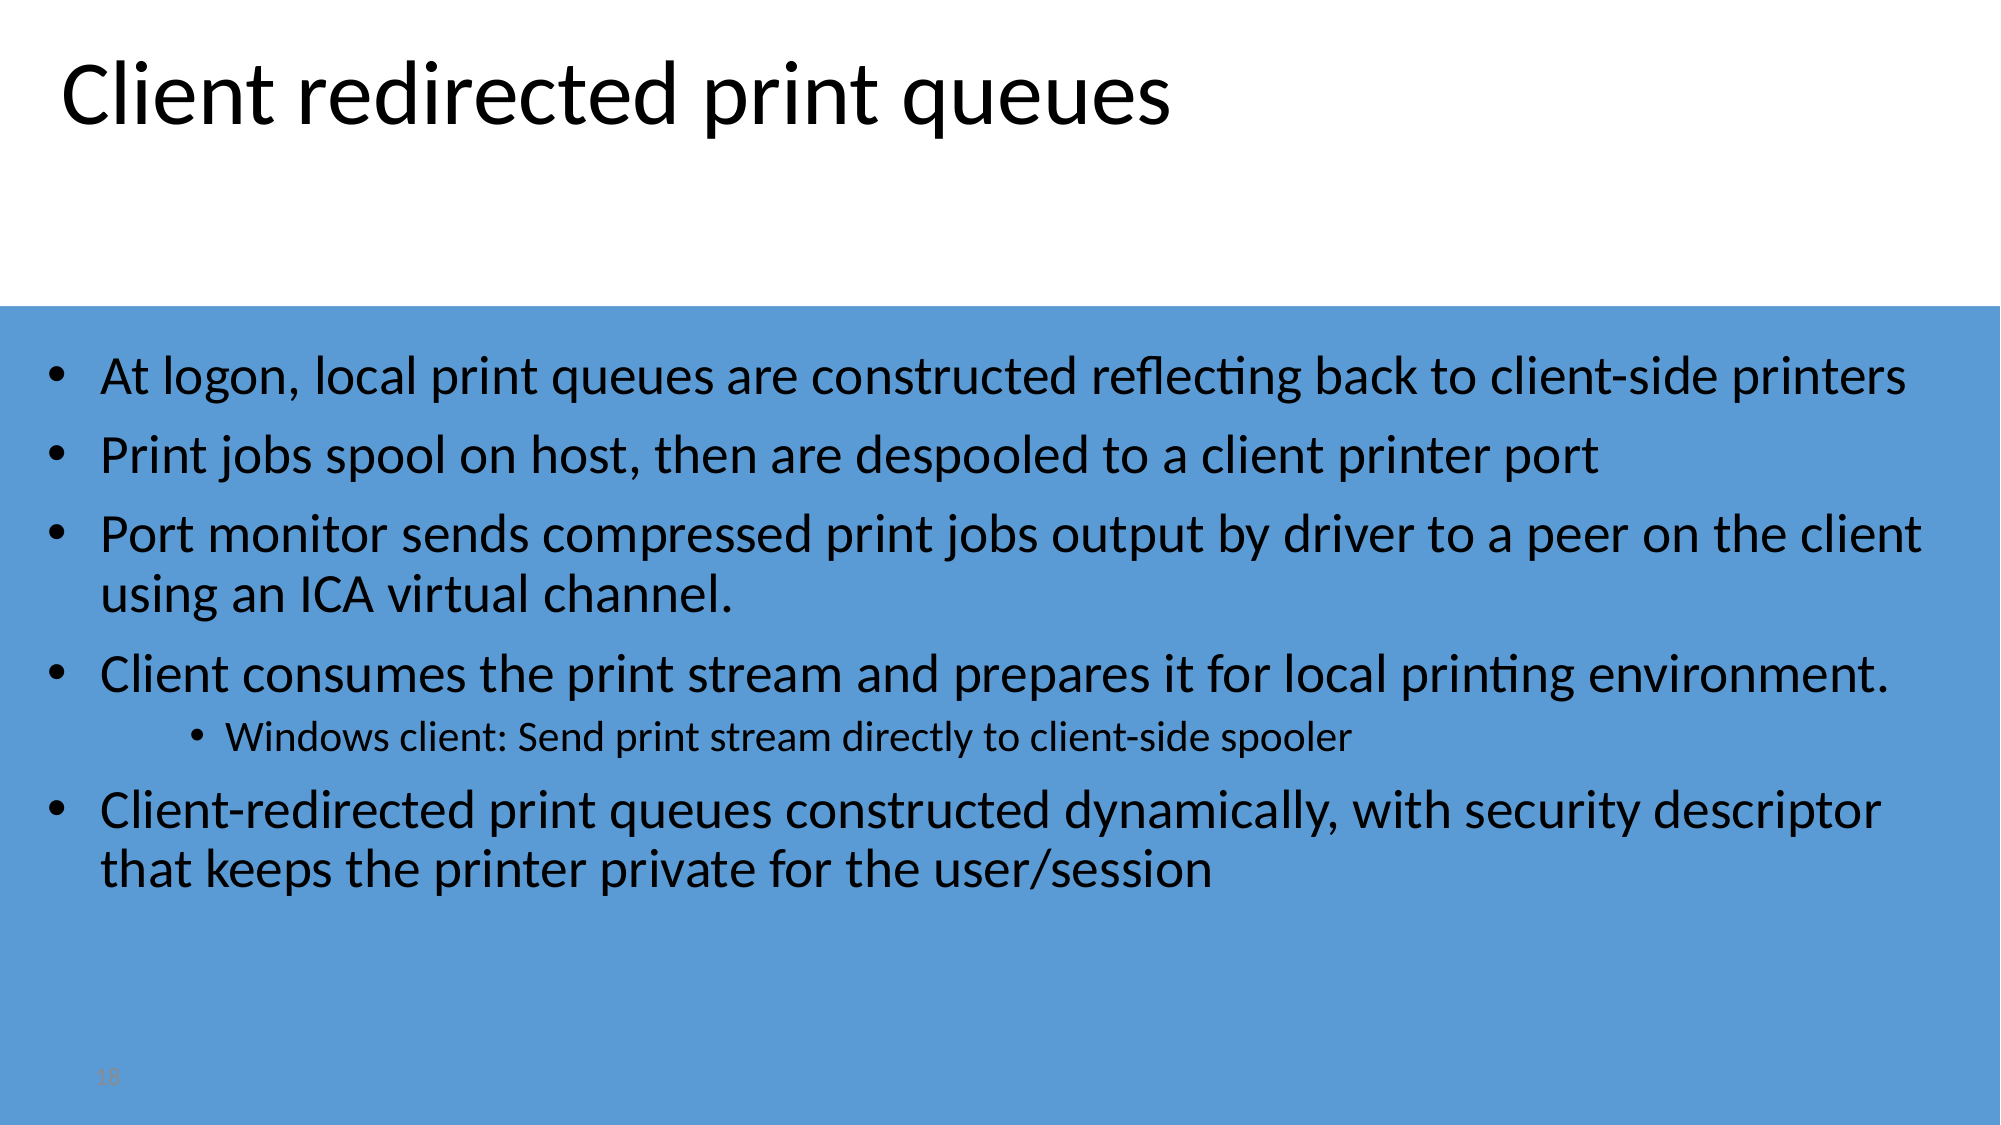

# Client redirected print queues
At logon, local print queues are constructed reflecting back to client-side printers
Print jobs spool on host, then are despooled to a client printer port
Port monitor sends compressed print jobs output by driver to a peer on the client using an ICA virtual channel.
Client consumes the print stream and prepares it for local printing environment.
Windows client: Send print stream directly to client-side spooler
Client-redirected print queues constructed dynamically, with security descriptor that keeps the printer private for the user/session
18